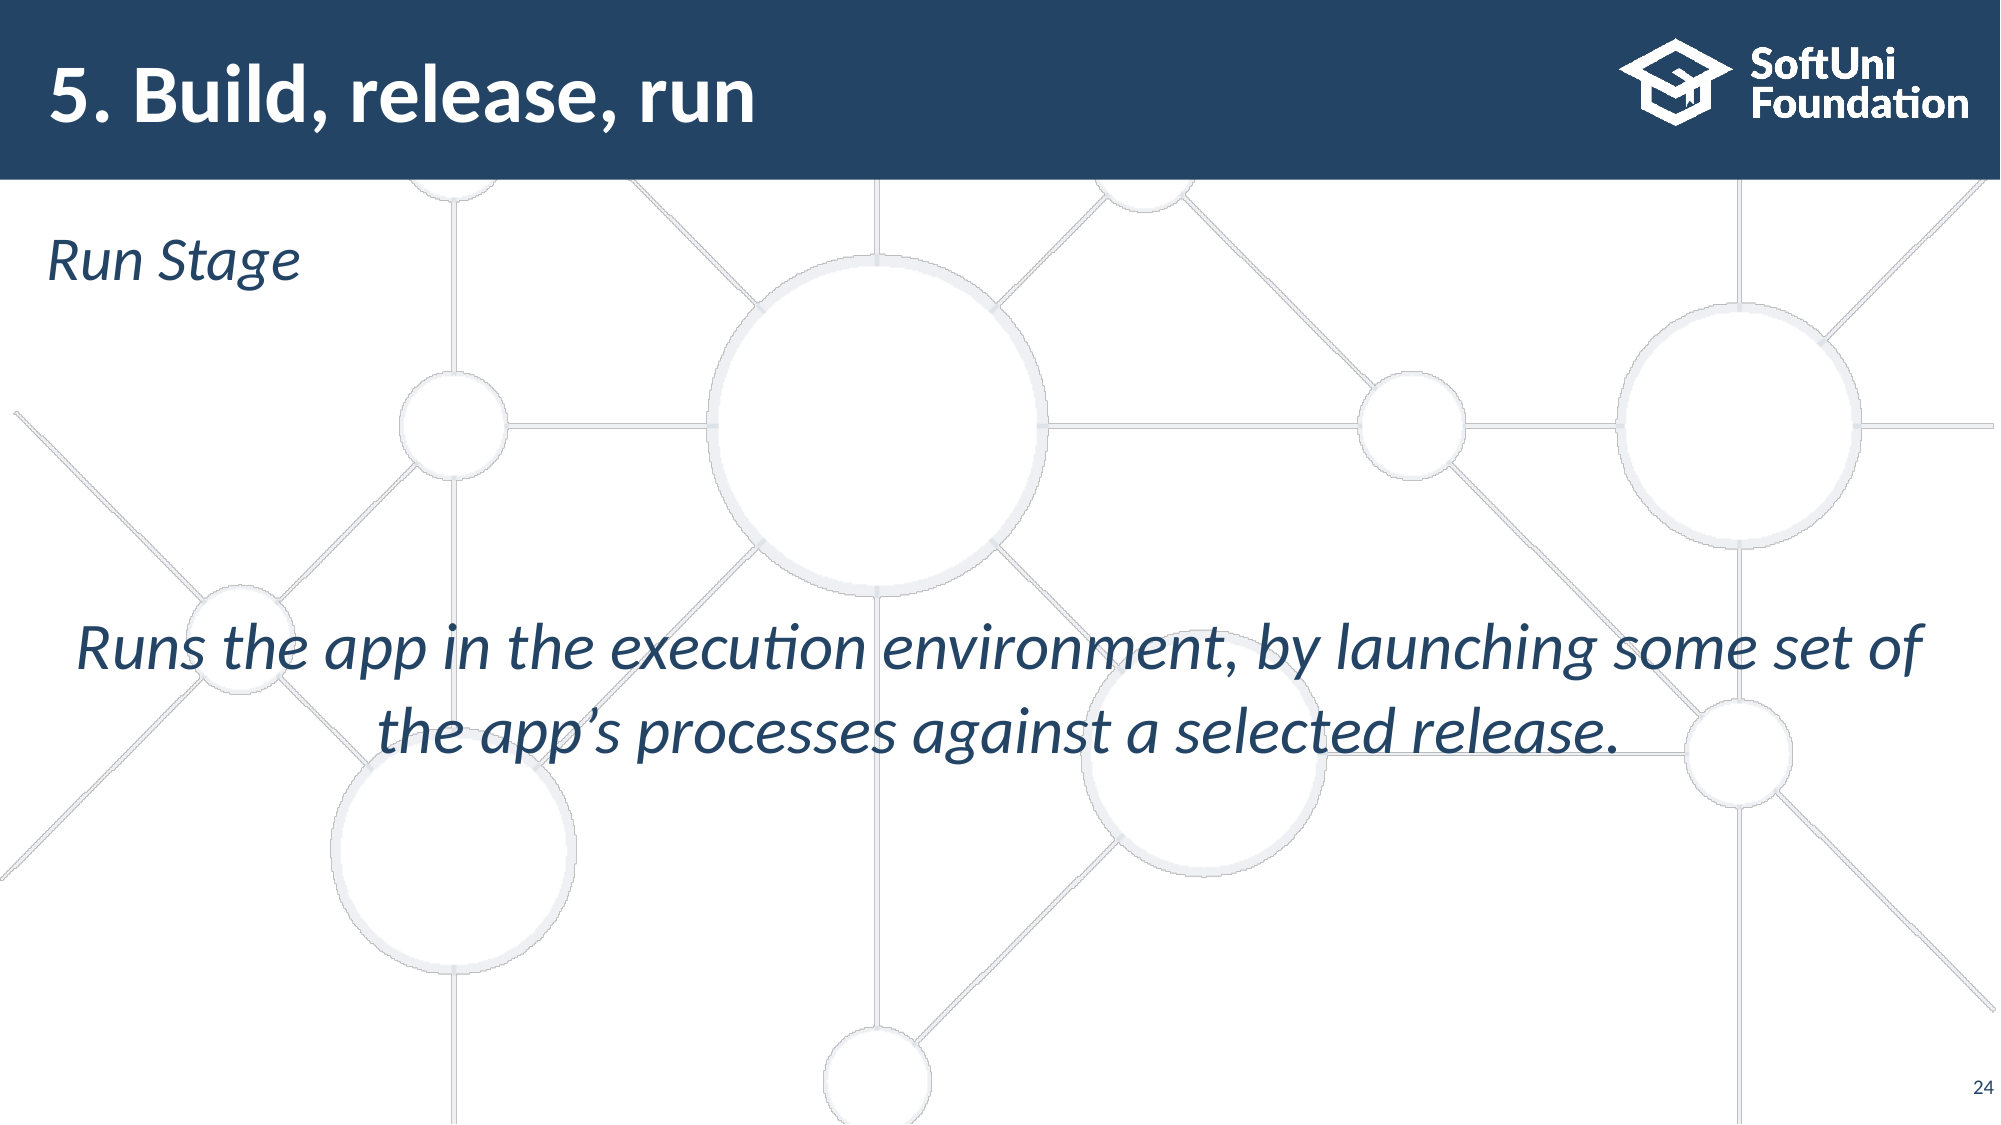

# 5. Build, release, run
Run Stage
Runs the app in the execution environment, by launching some set of the app’s processes against a selected release.
24